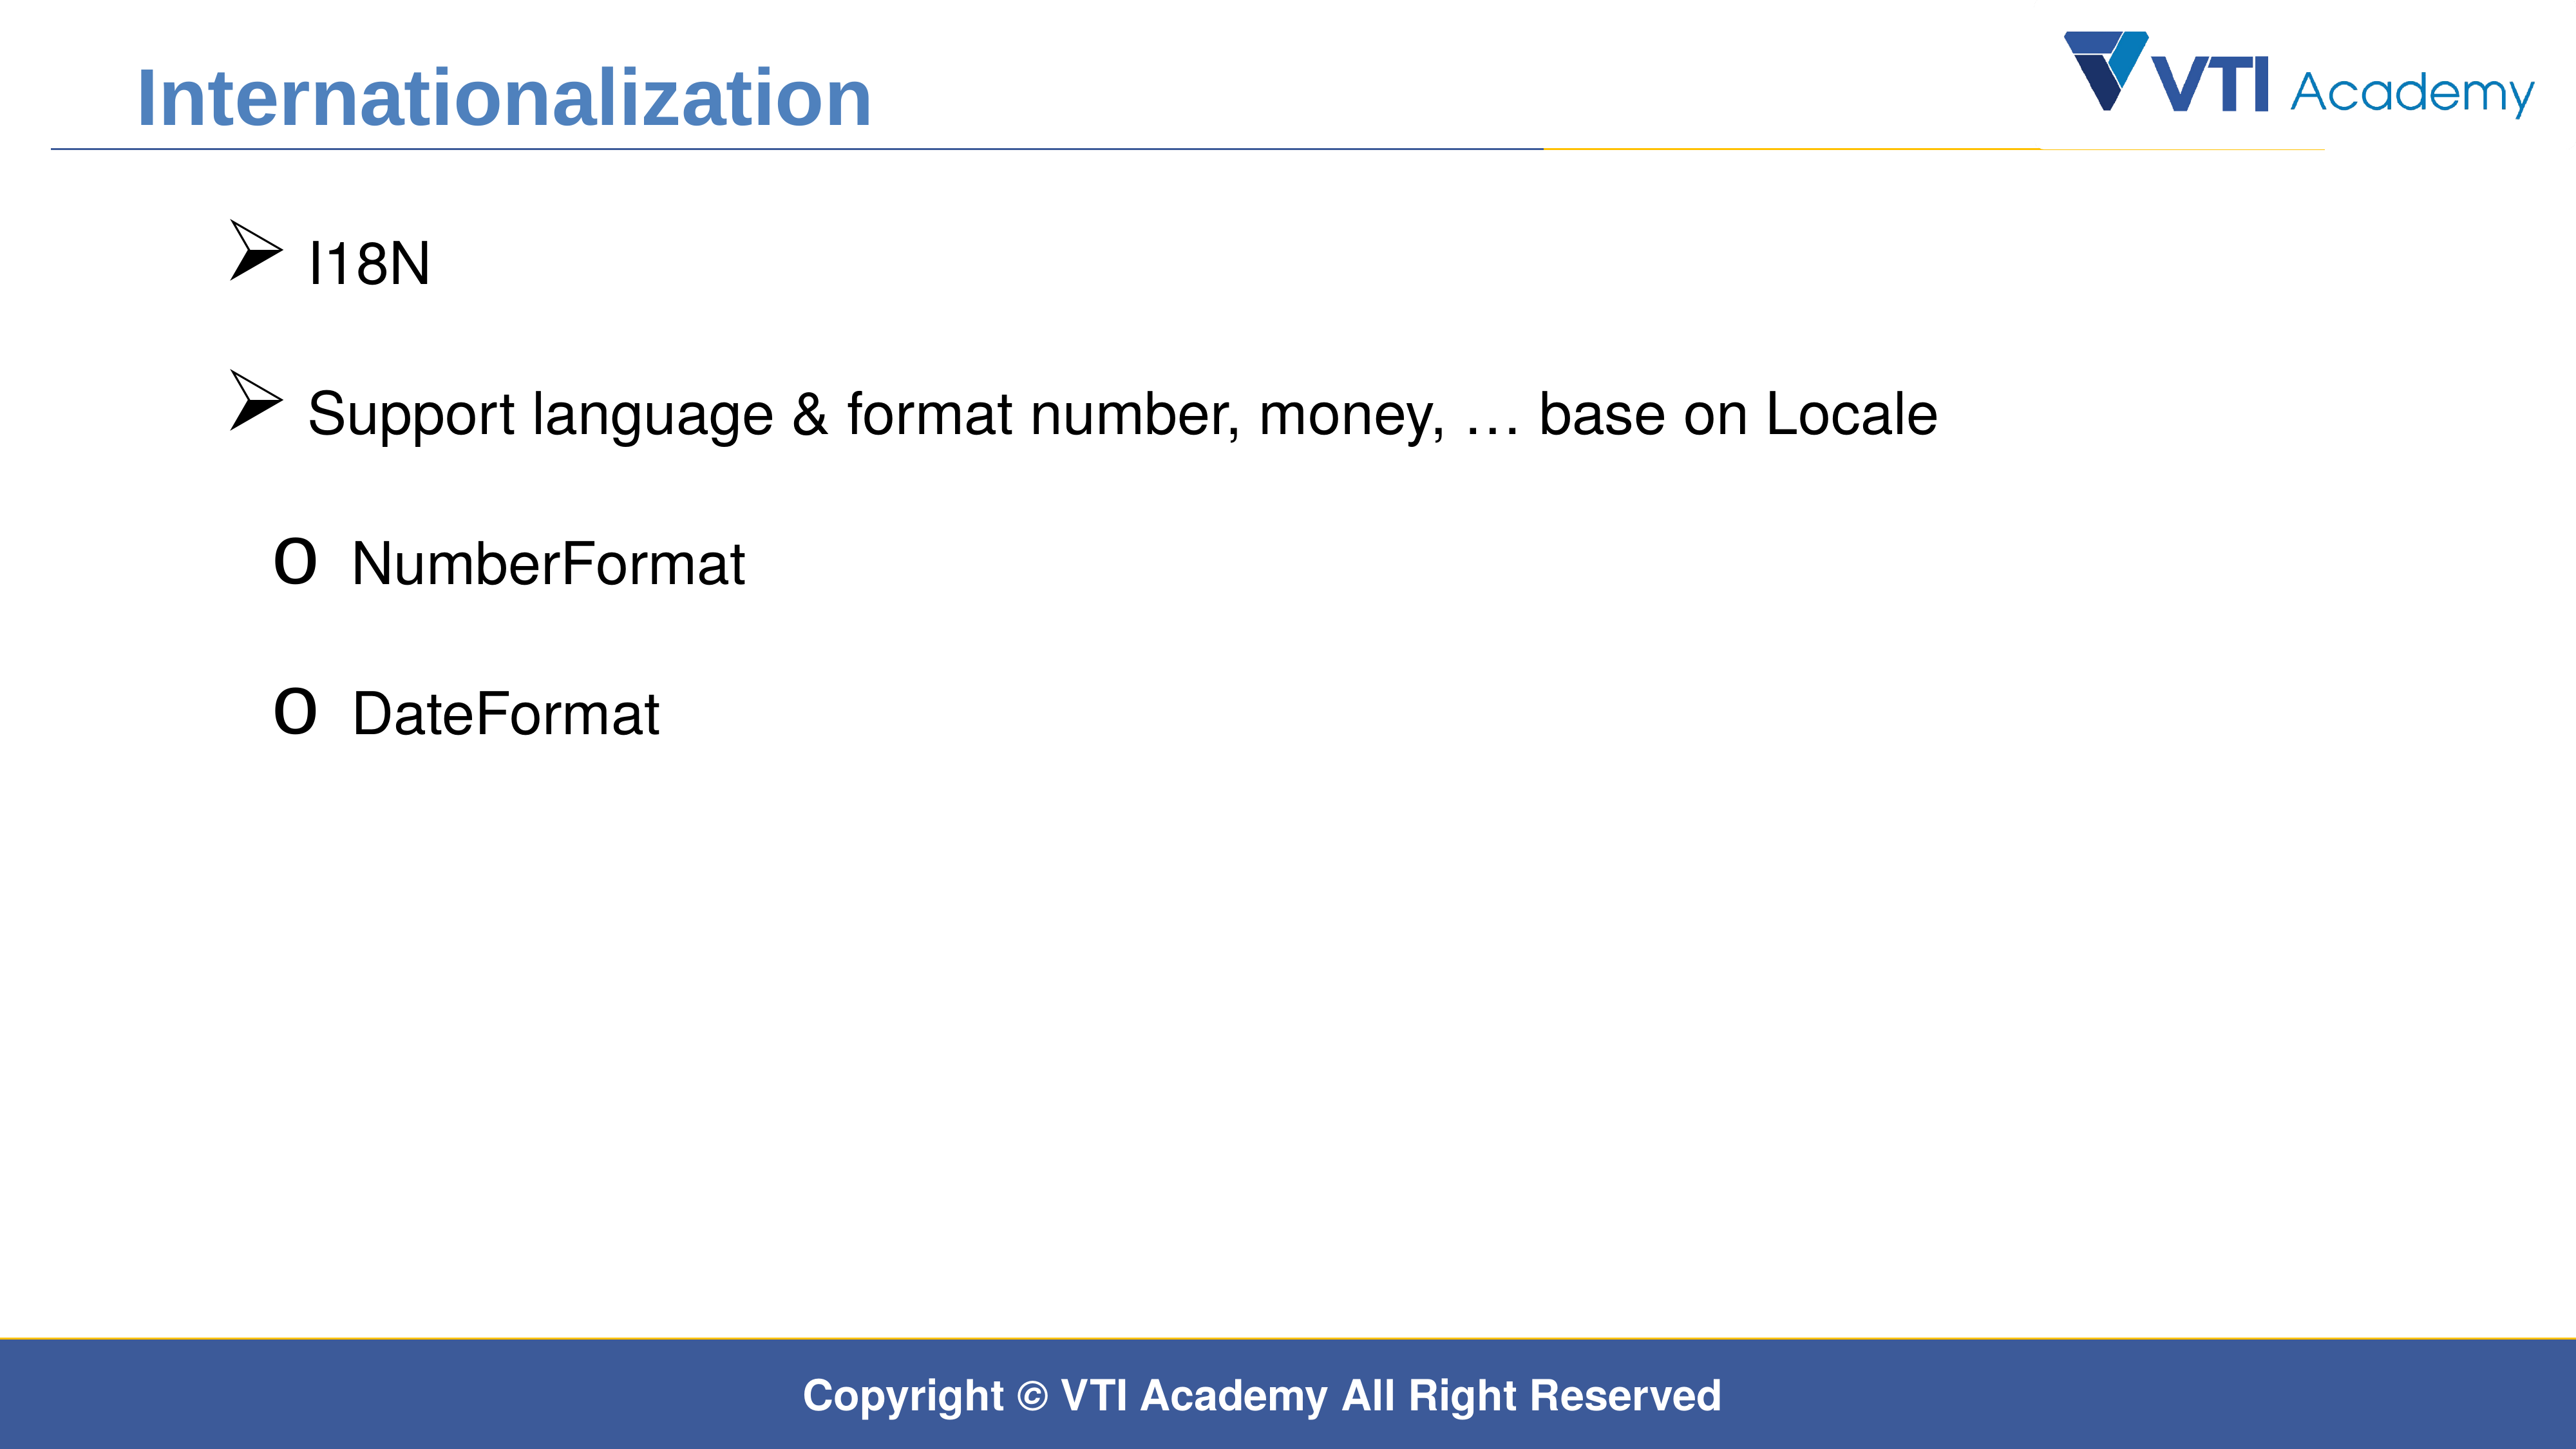

Internationalization
 I18N
 Support language & format number, money, … base on Locale
 NumberFormat
 DateFormat